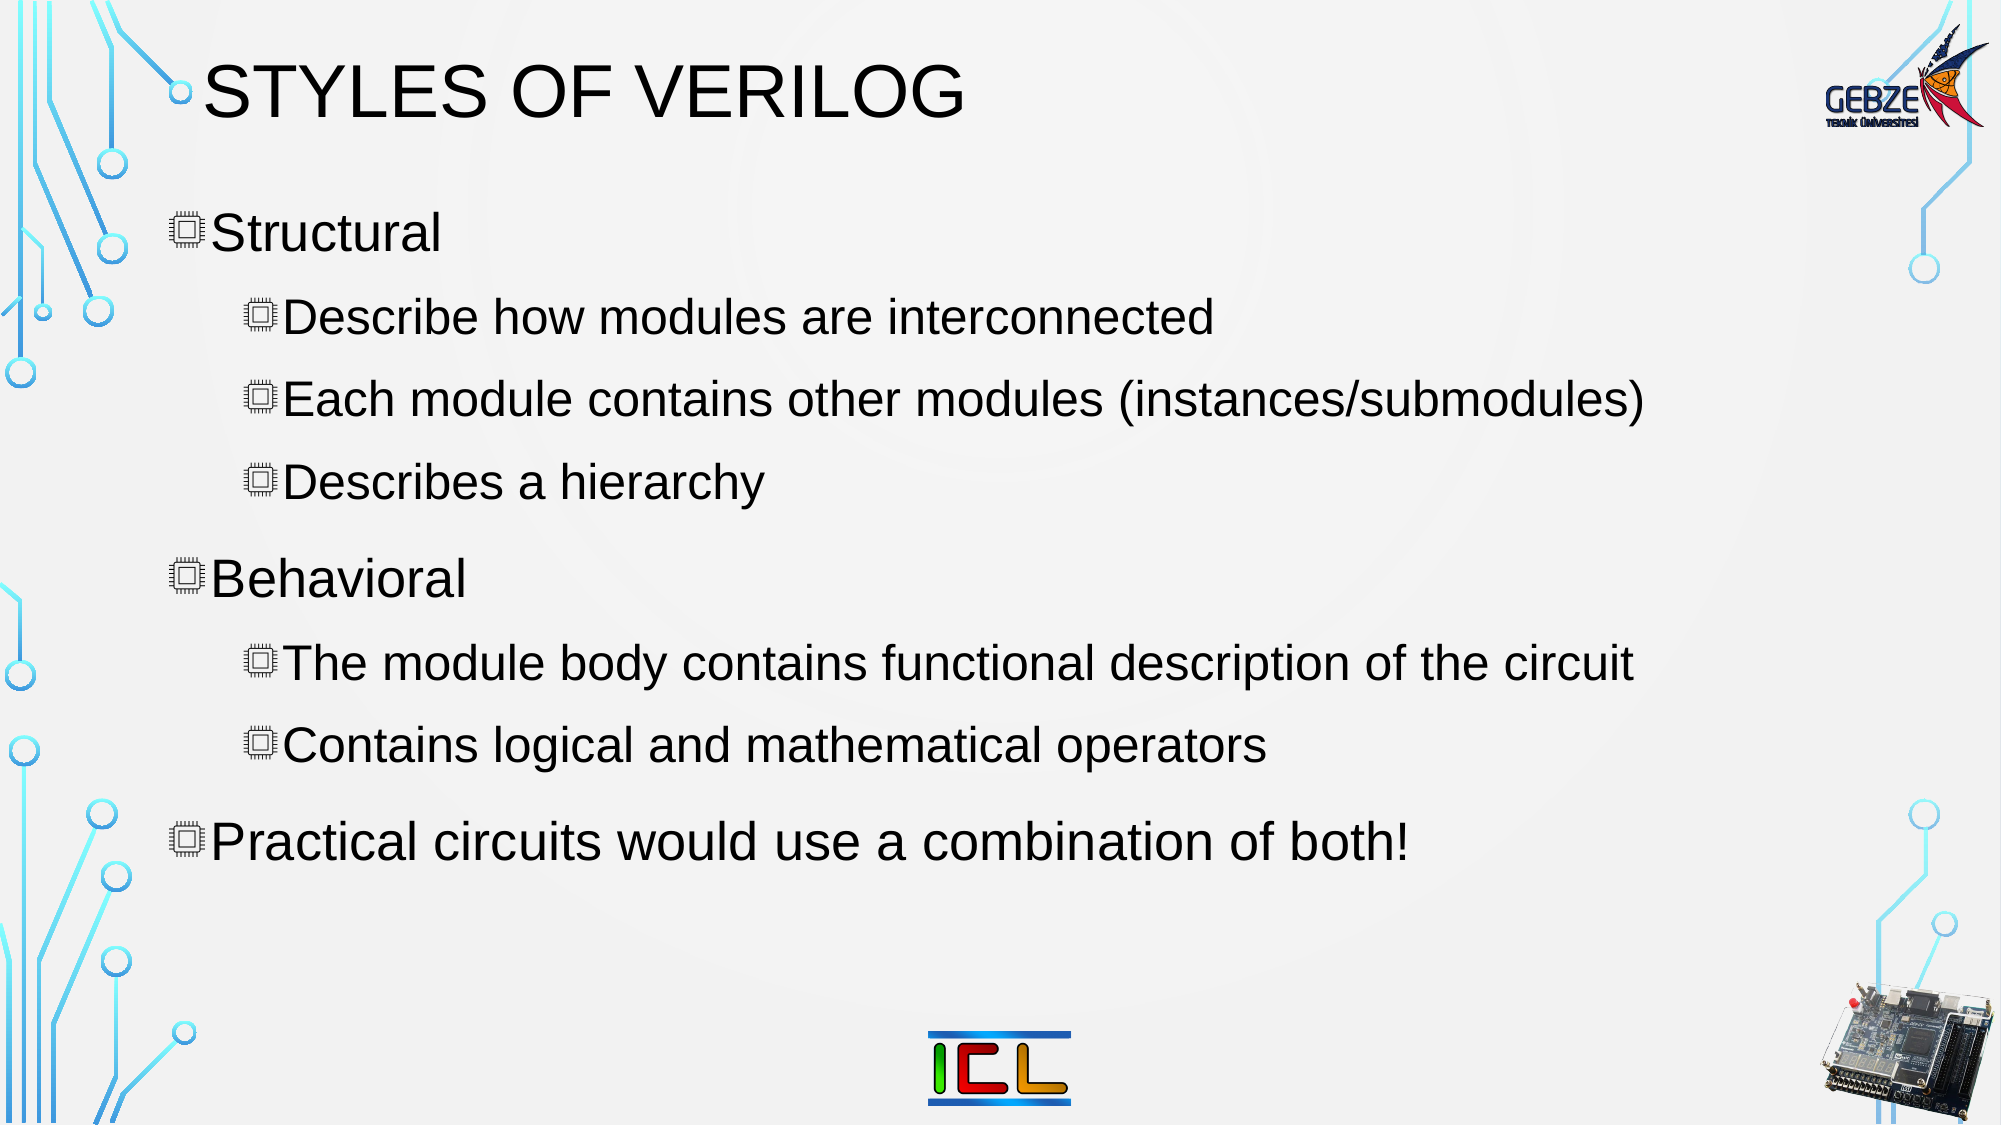

# Styles of verilog
Structural
Describe how modules are interconnected
Each module contains other modules (instances/submodules)
Describes a hierarchy
Behavioral
The module body contains functional description of the circuit
Contains logical and mathematical operators
Practical circuits would use a combination of both!